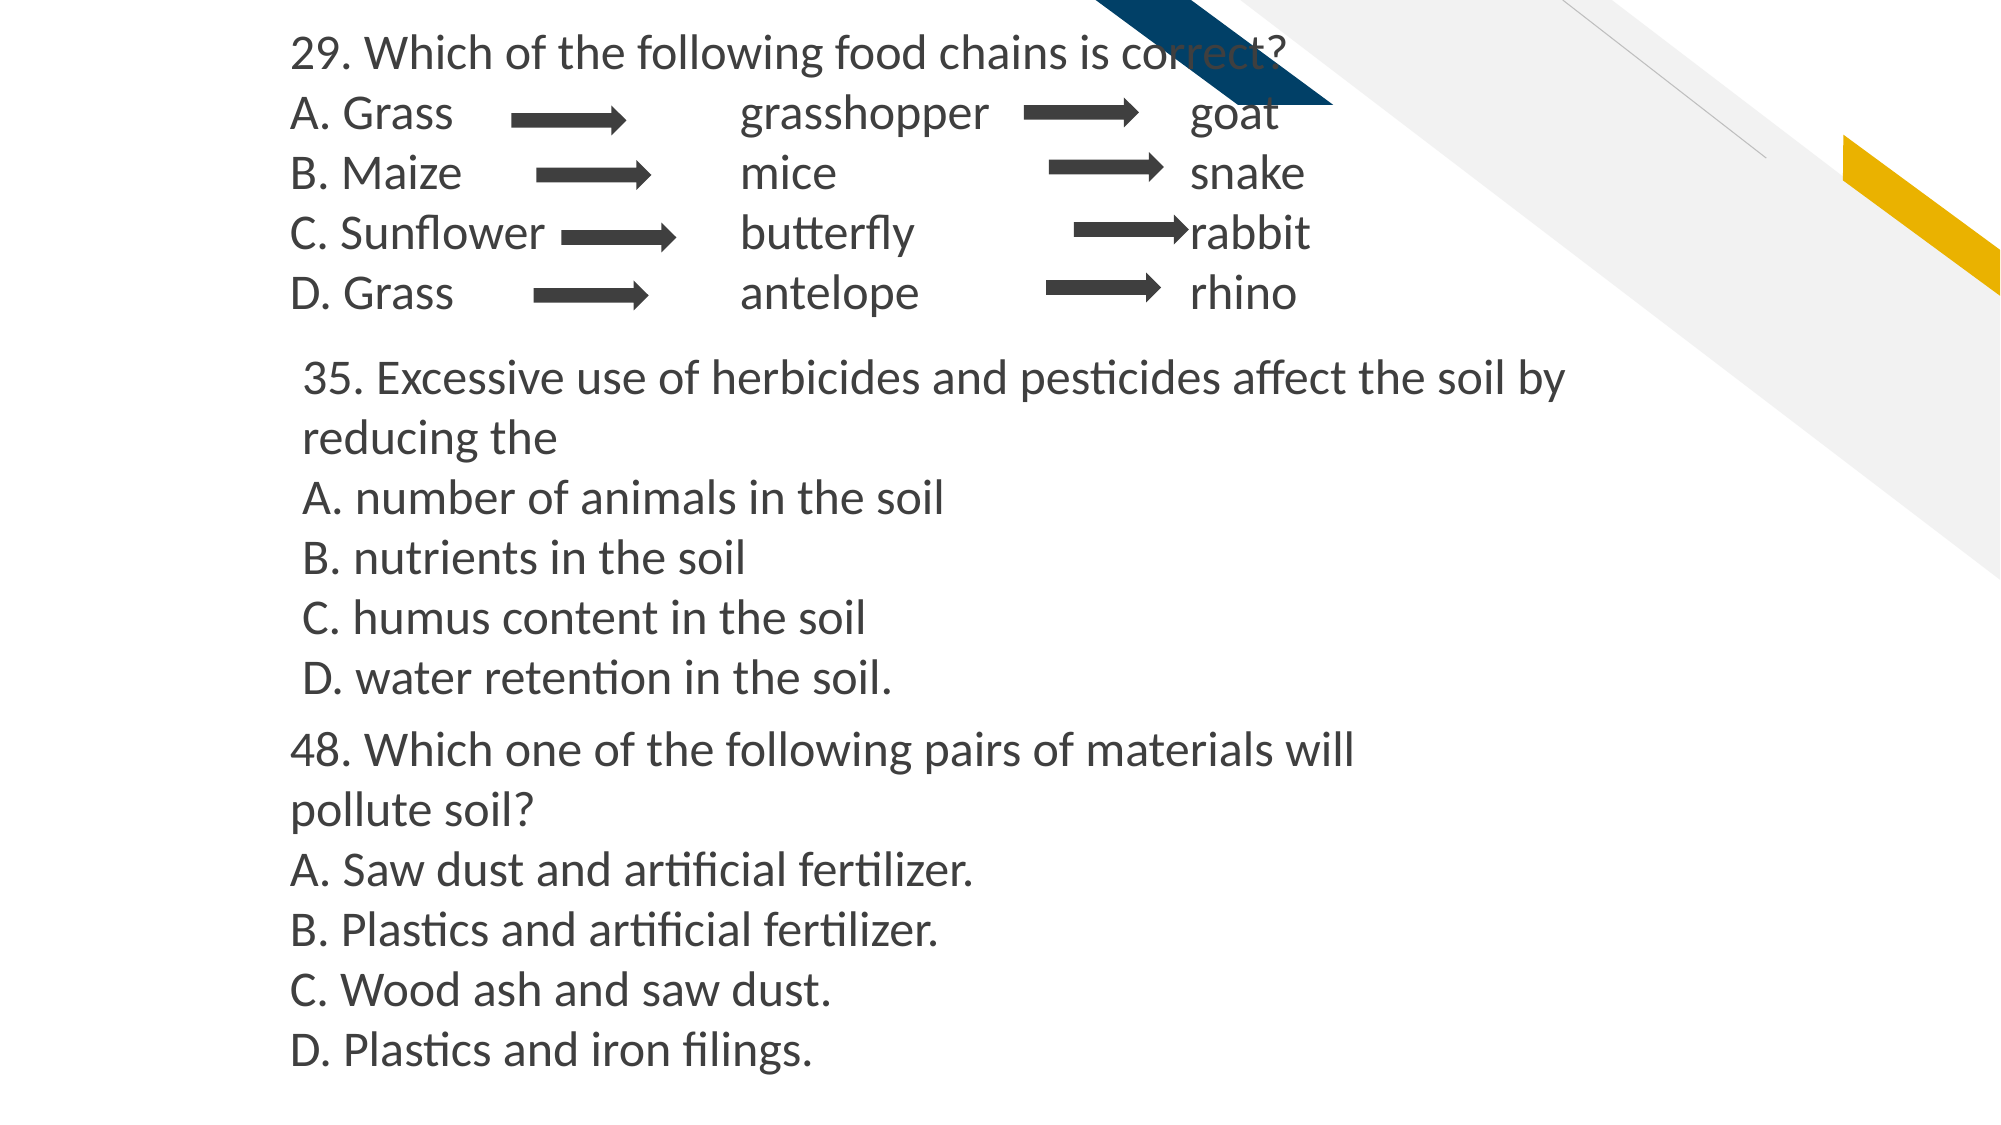

29. Which of the following food chains is correct?
A. Grass 		grasshopper 		goat
B. Maize 		mice 			snake
C. Sunflower 		butterfly 		rabbit
D. Grass 		antelope 		rhino

35. Excessive use of herbicides and pesticides affect the soil by reducing the
A. number of animals in the soil
B. nutrients in the soil
C. humus content in the soil
D. water retention in the soil.
48. Which one of the following pairs of materials will
pollute soil?
A. Saw dust and artificial fertilizer.
B. Plastics and artificial fertilizer.
C. Wood ash and saw dust.
D. Plastics and iron filings.